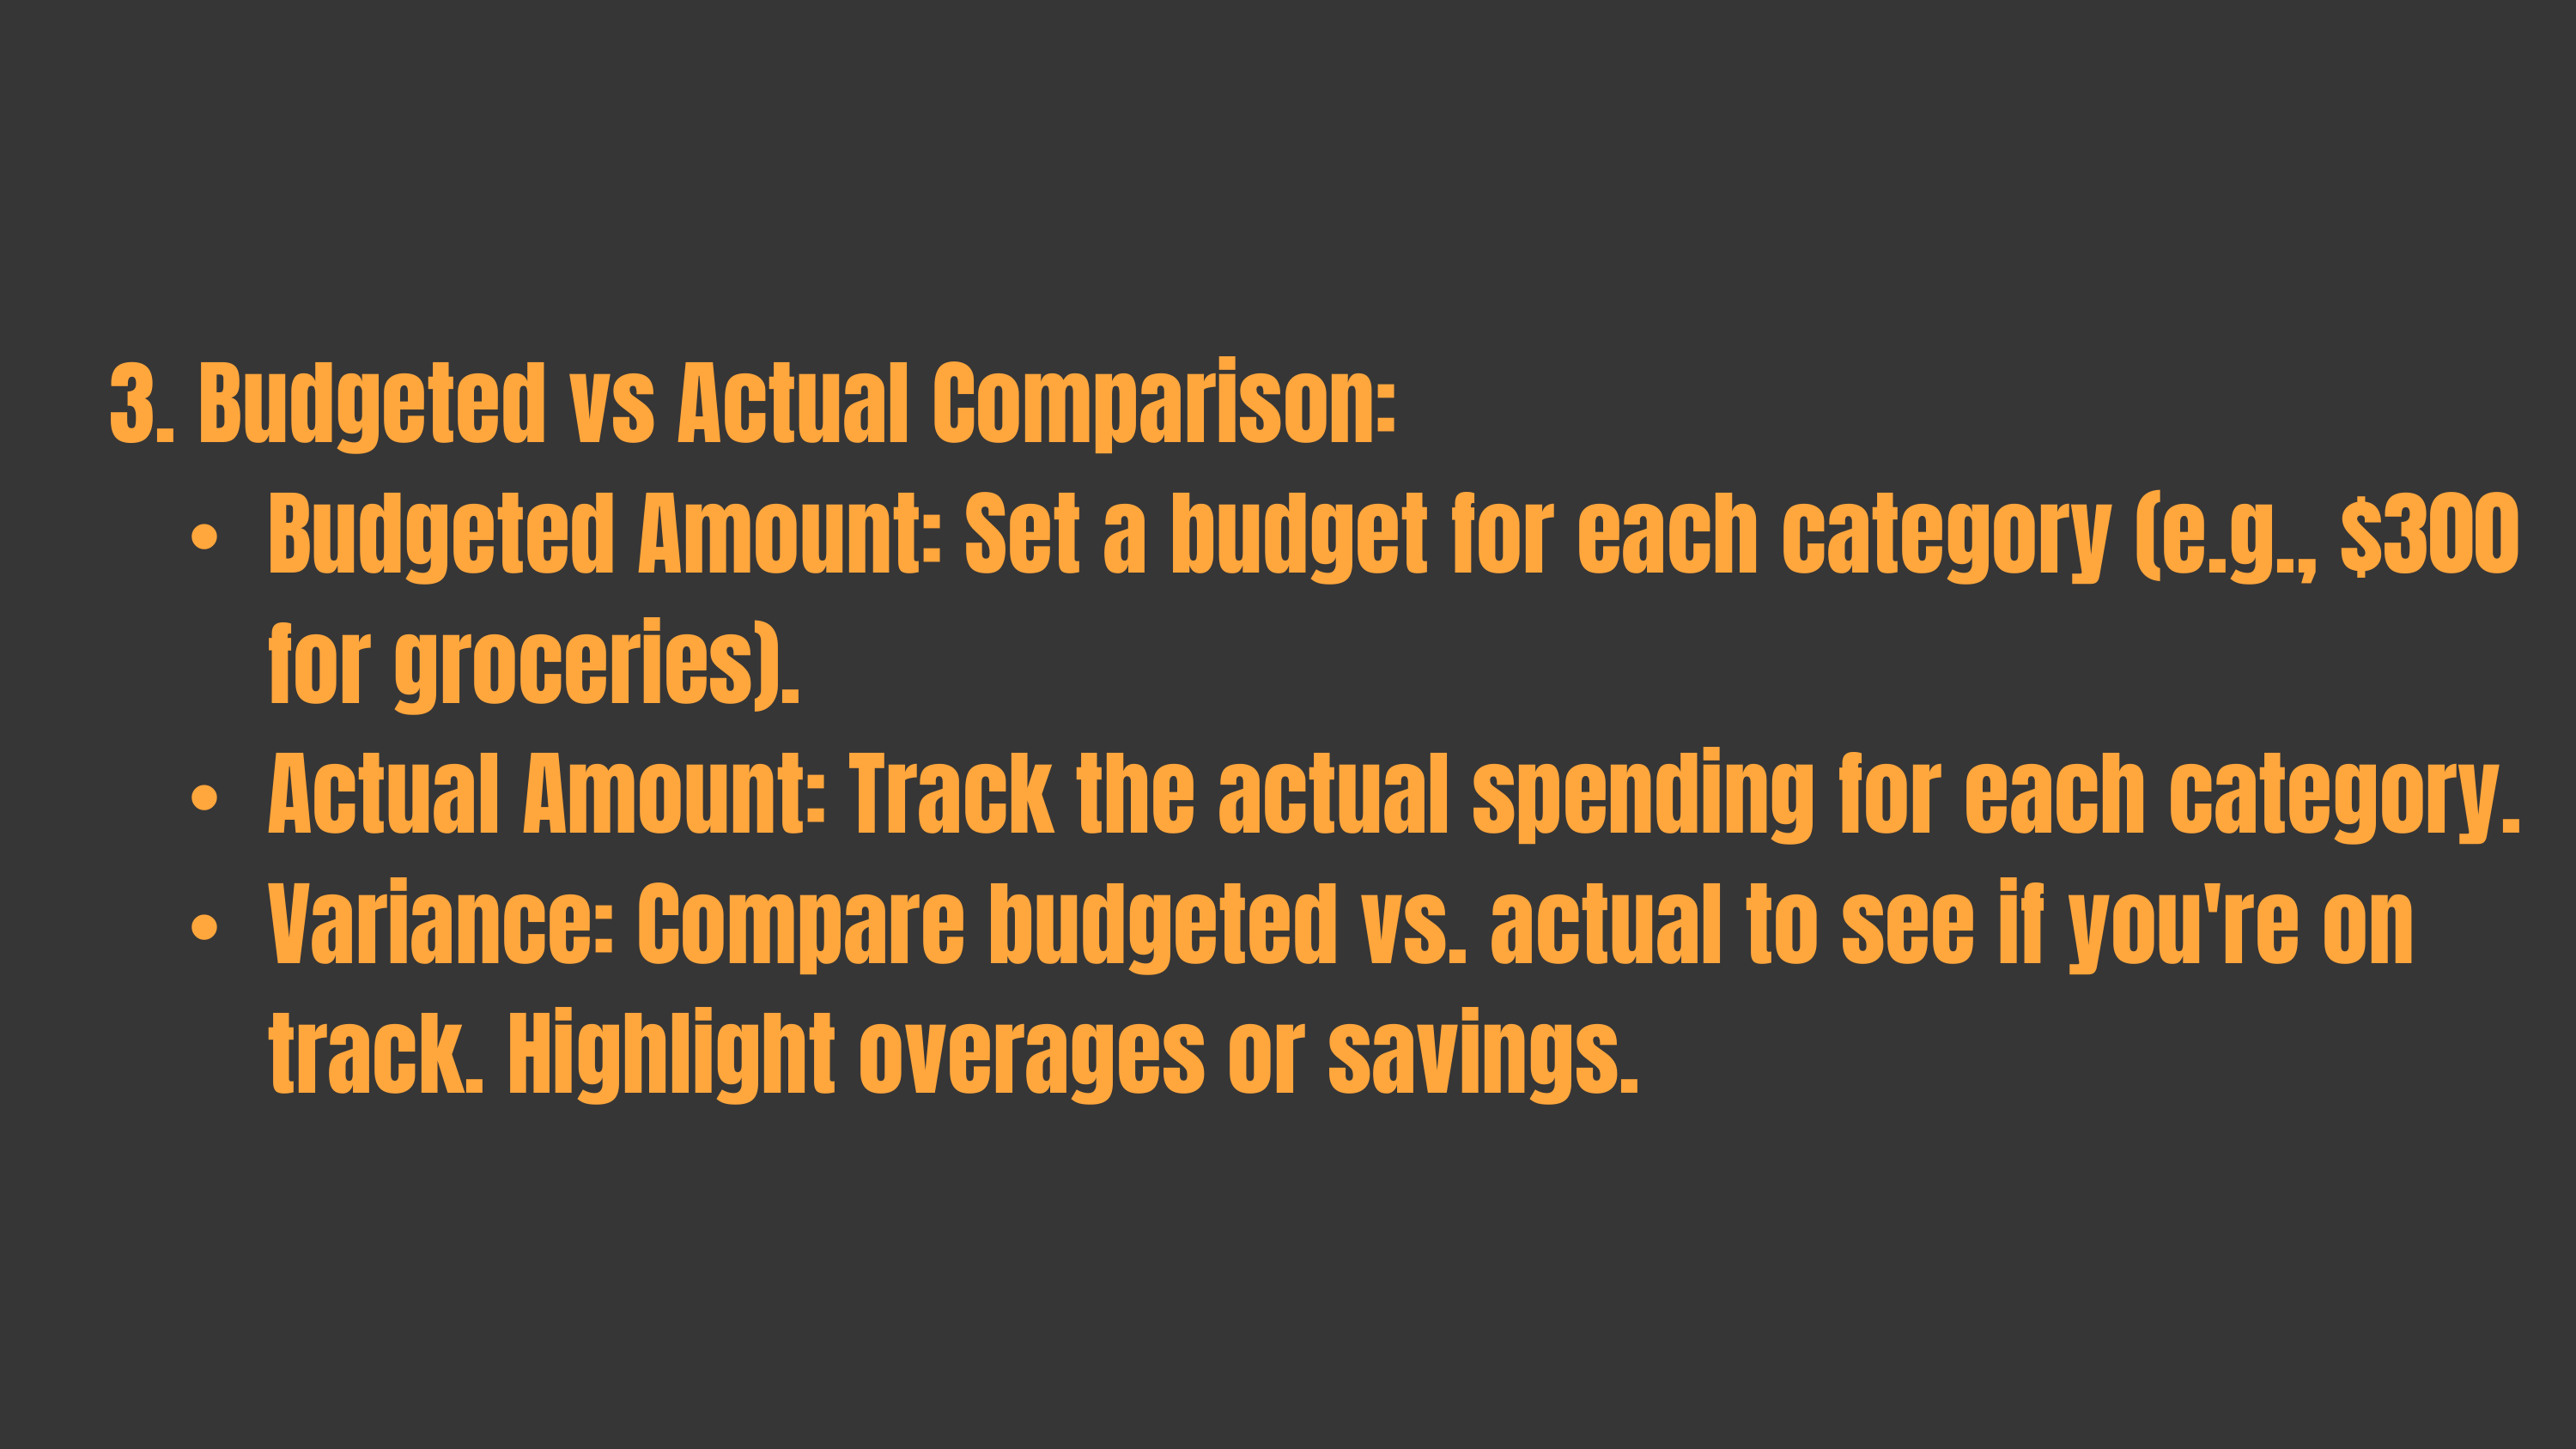

3. Budgeted vs Actual Comparison:
Budgeted Amount: Set a budget for each category (e.g., $300 for groceries).
Actual Amount: Track the actual spending for each category.
Variance: Compare budgeted vs. actual to see if you're on track. Highlight overages or savings.